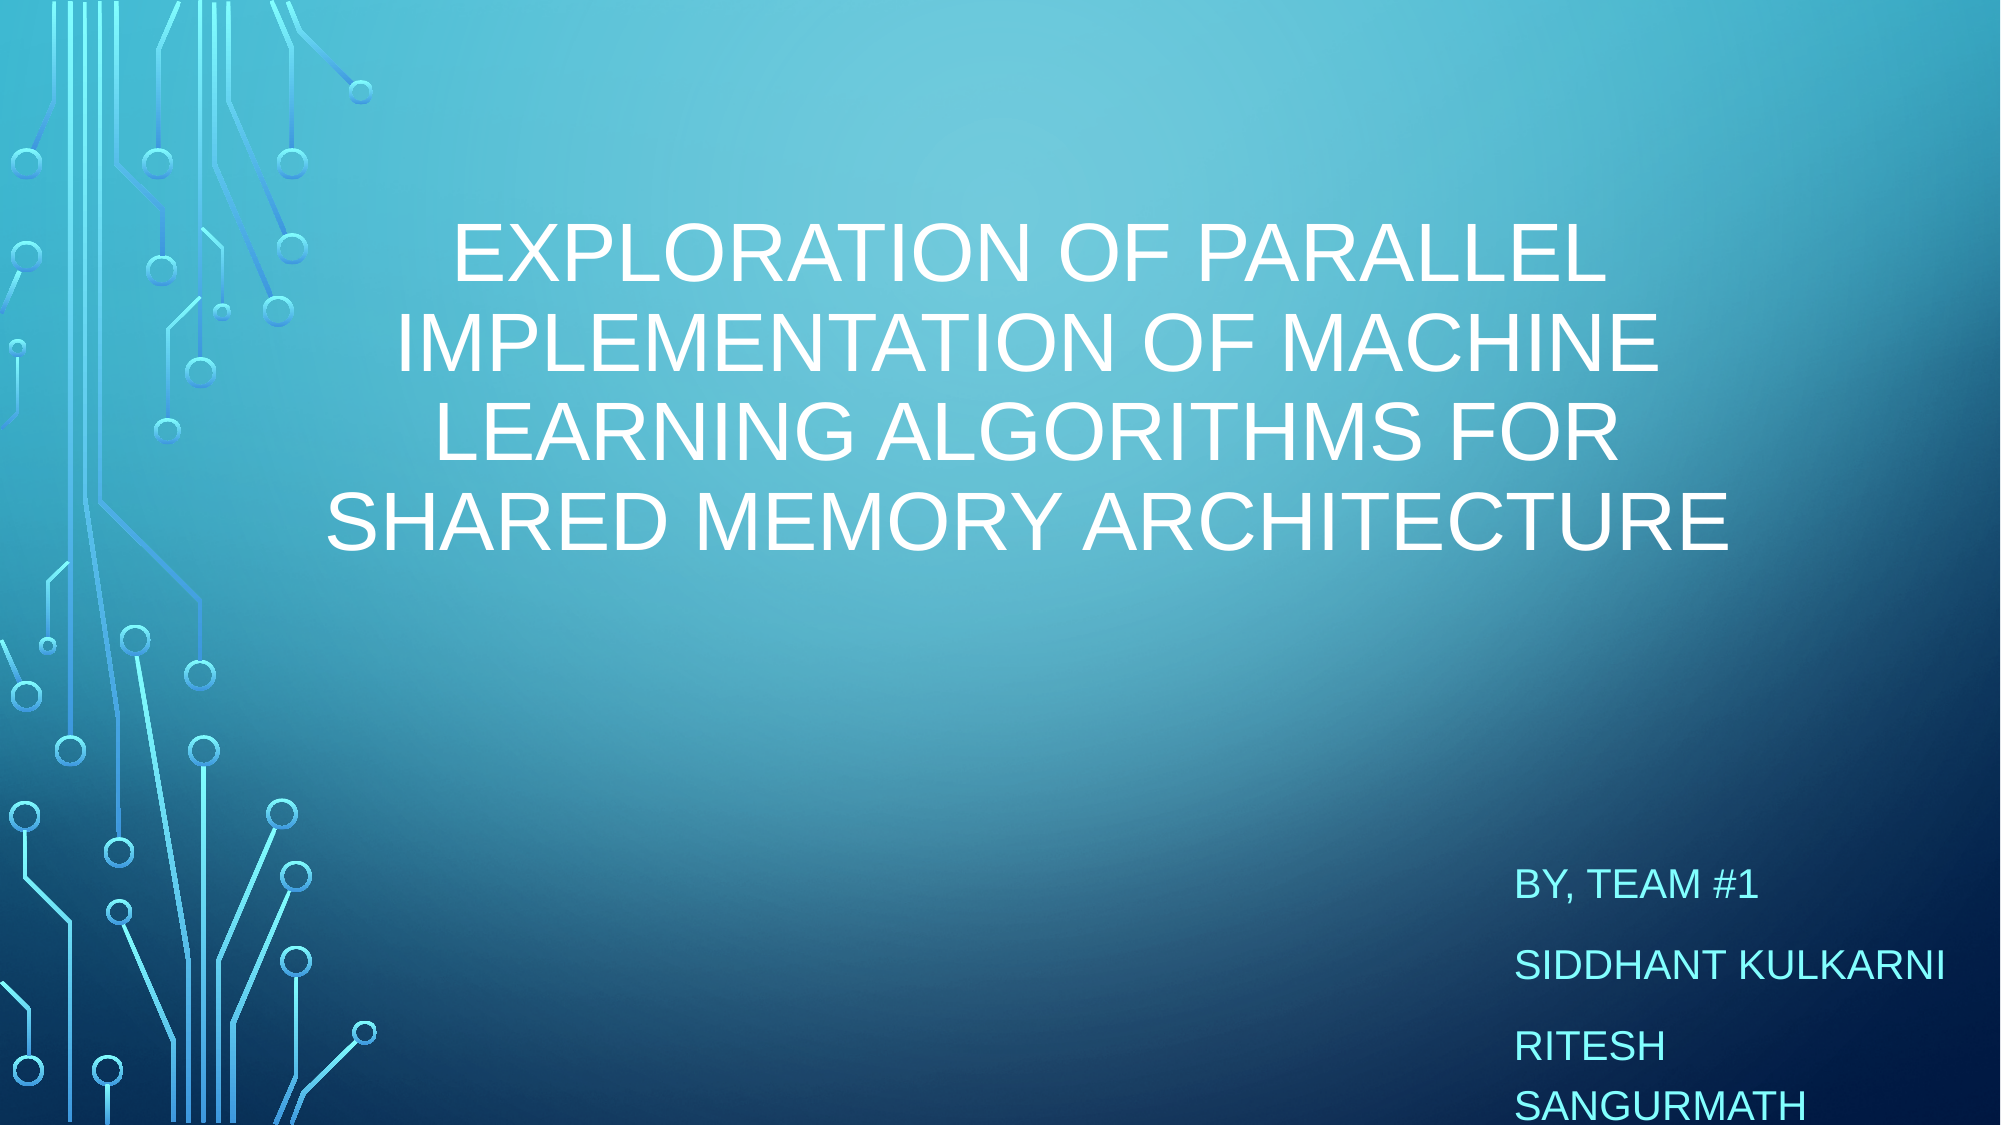

# Exploration of parallel implementation of Machine Learning algorithms for shared memory architecture
By, Team #1
Siddhant Kulkarni
Ritesh Sangurmath